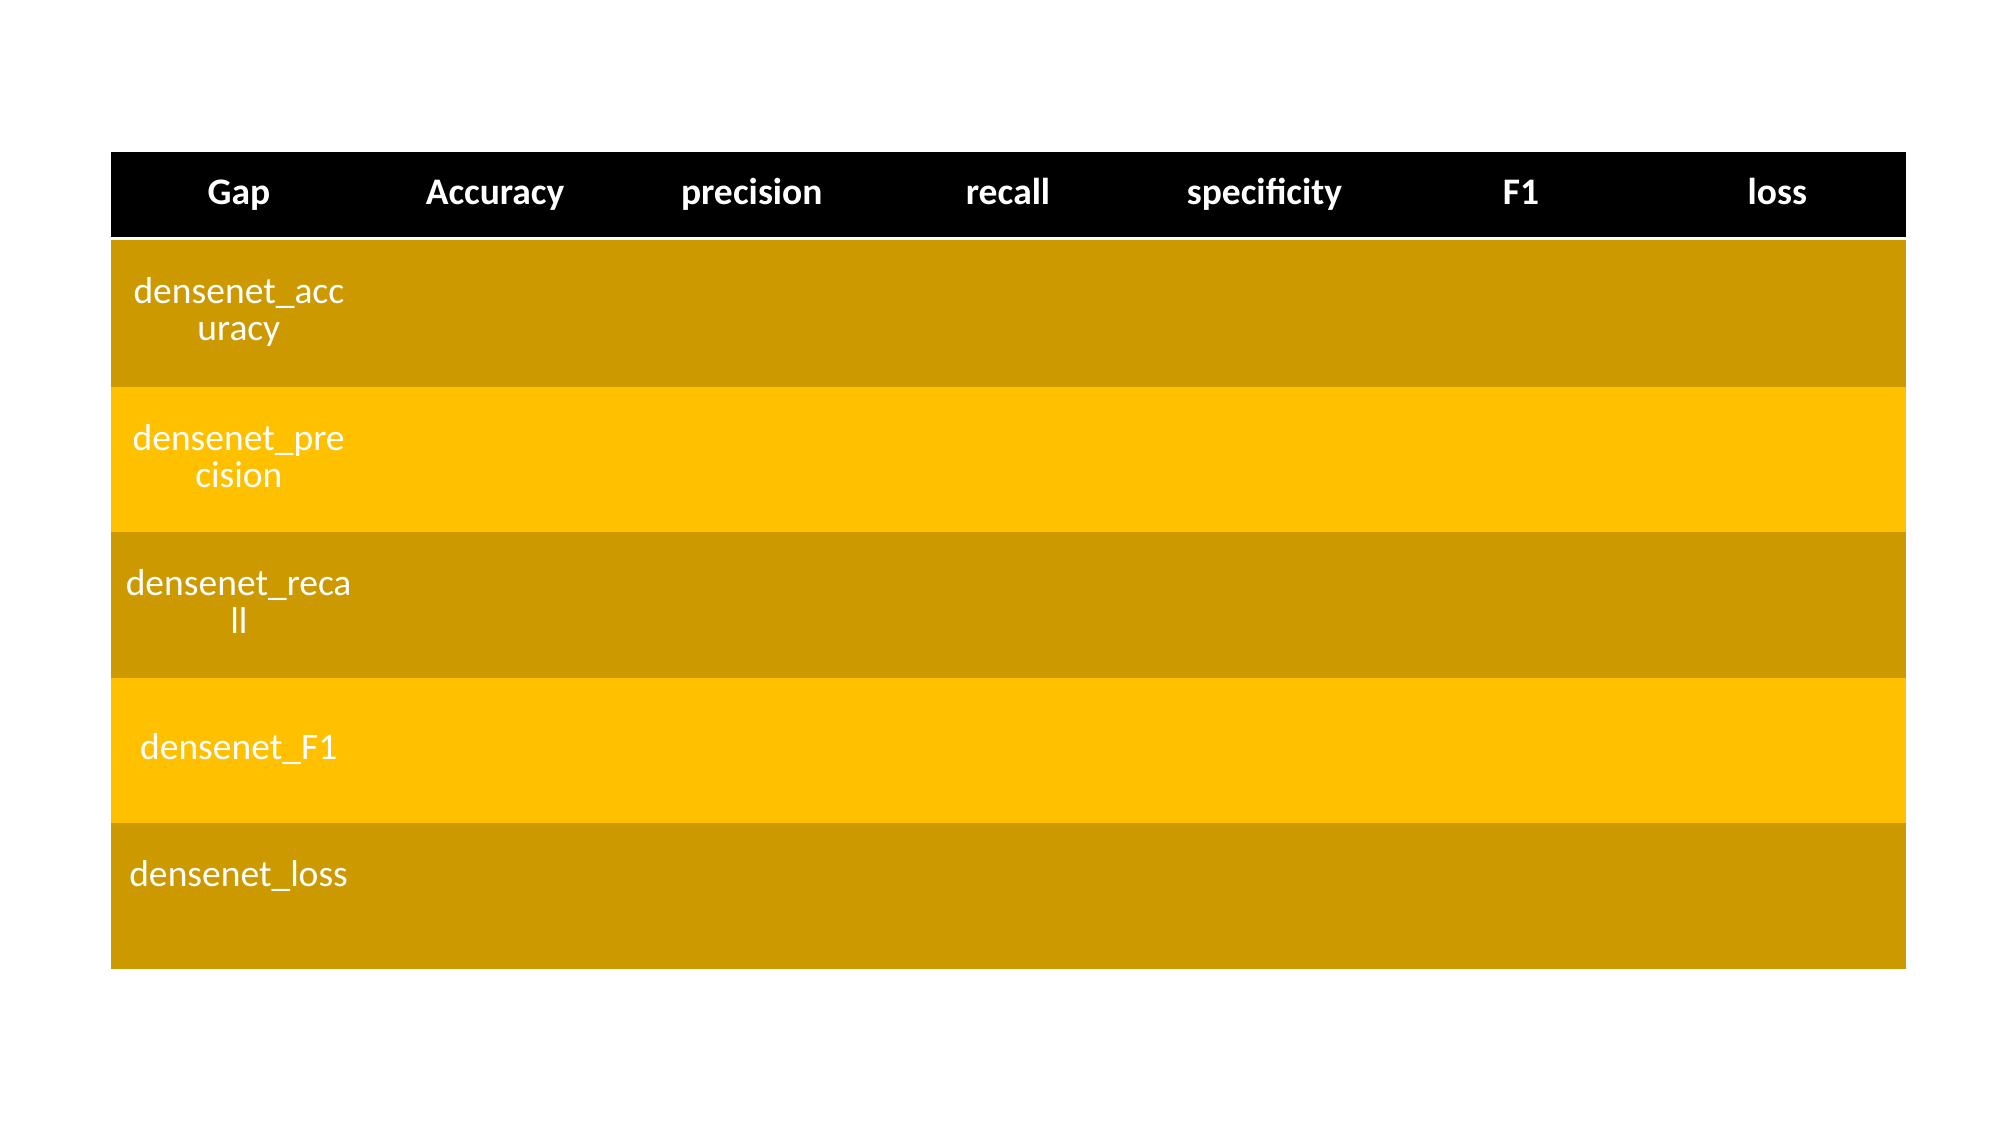

| Gap | Accuracy | precision | recall | specificity | F1 | loss |
| --- | --- | --- | --- | --- | --- | --- |
| densenet\_accuracy |  |  |  |  |  |  |
| densenet\_precision |  |  |  |  |  |  |
| densenet\_recall |  |  |  |  |  |  |
| densenet\_F1 |  |  |  |  |  |  |
| densenet\_loss |  |  |  |  |  |  |